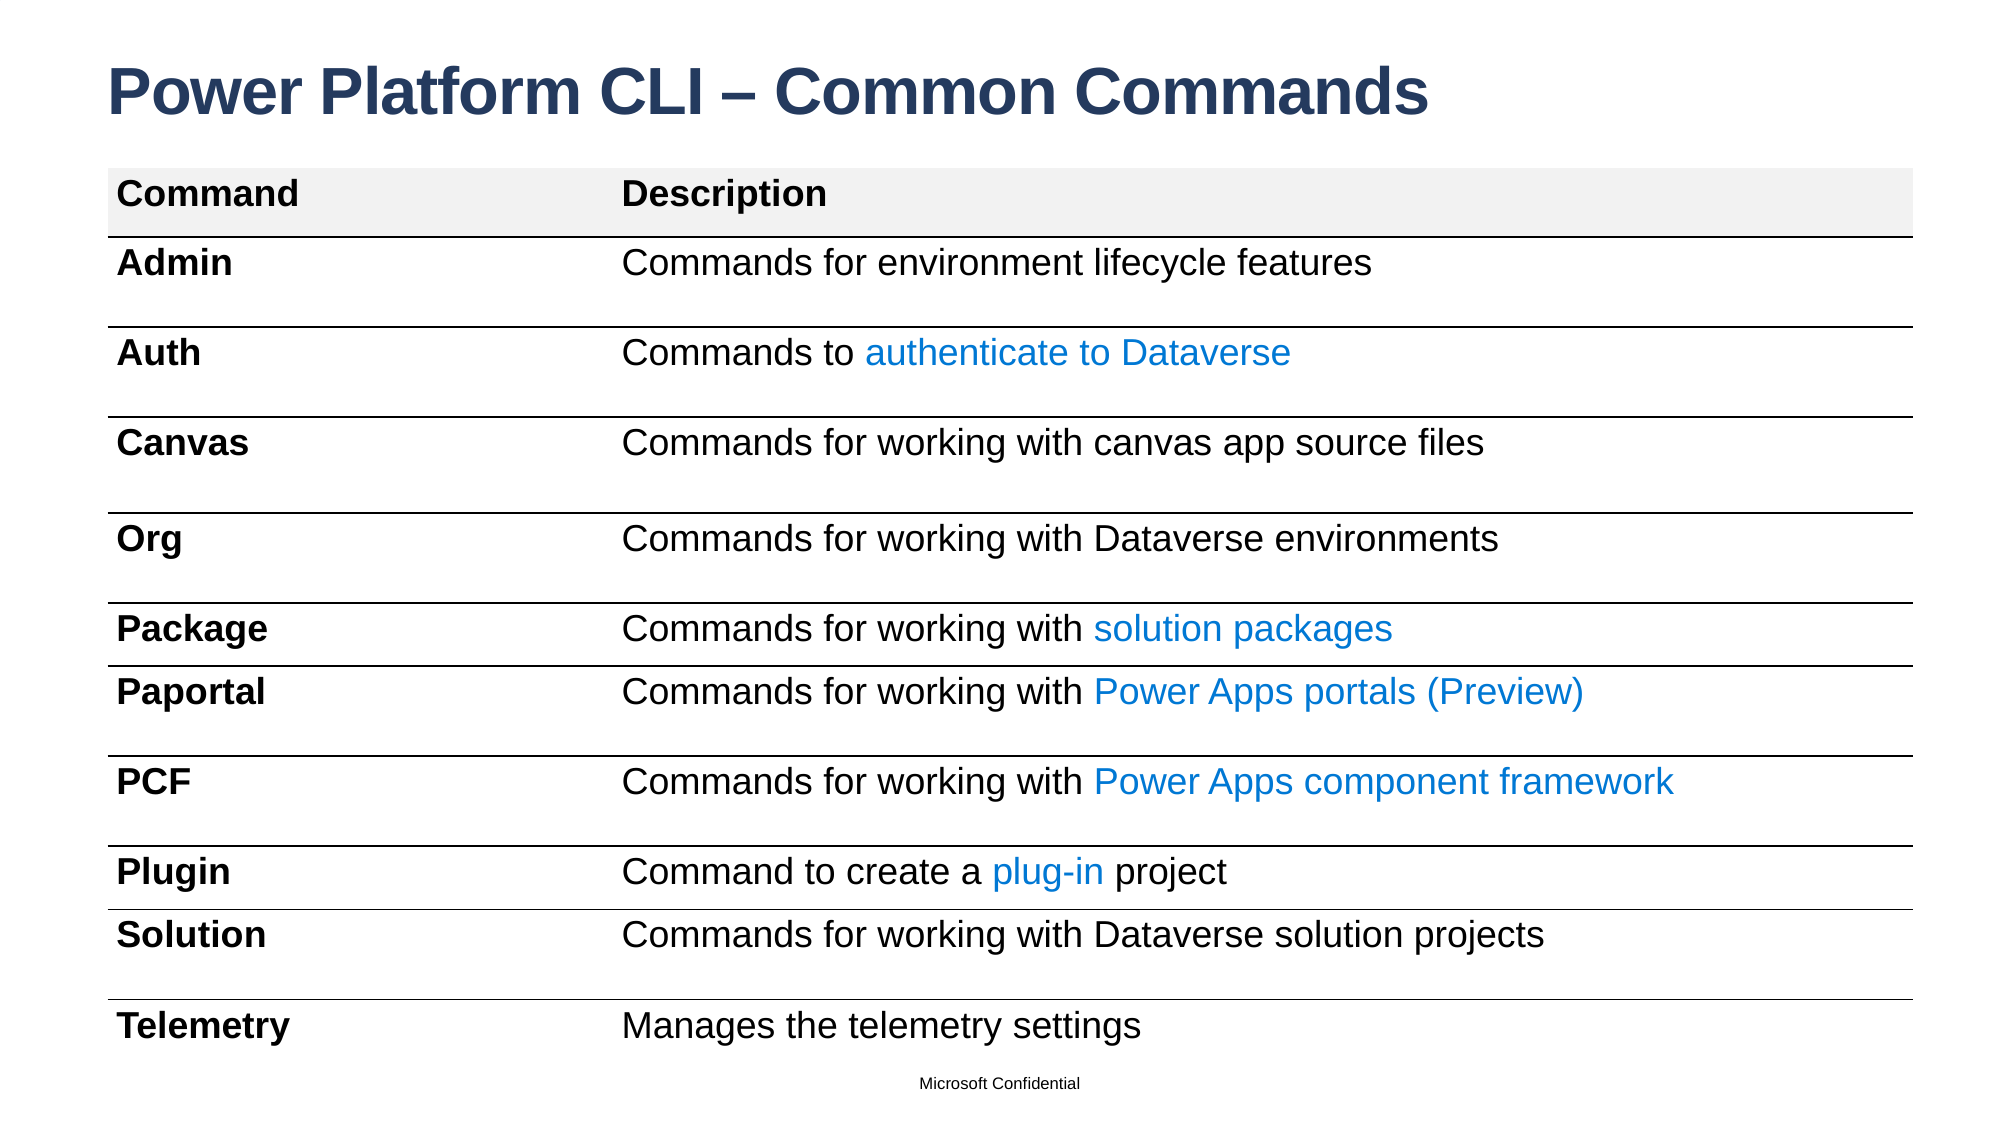

# Power Platform CLI – Common Commands
| Command | Description |
| --- | --- |
| Admin | Commands for environment lifecycle features |
| Auth | Commands to authenticate to Dataverse |
| Canvas | Commands for working with canvas app source files |
| Org | Commands for working with Dataverse environments |
| Package | Commands for working with solution packages |
| Paportal | Commands for working with Power Apps portals (Preview) |
| PCF | Commands for working with Power Apps component framework |
| Plugin | Command to create a plug-in project |
| Solution | Commands for working with Dataverse solution projects |
| Telemetry | Manages the telemetry settings |
Microsoft Confidential